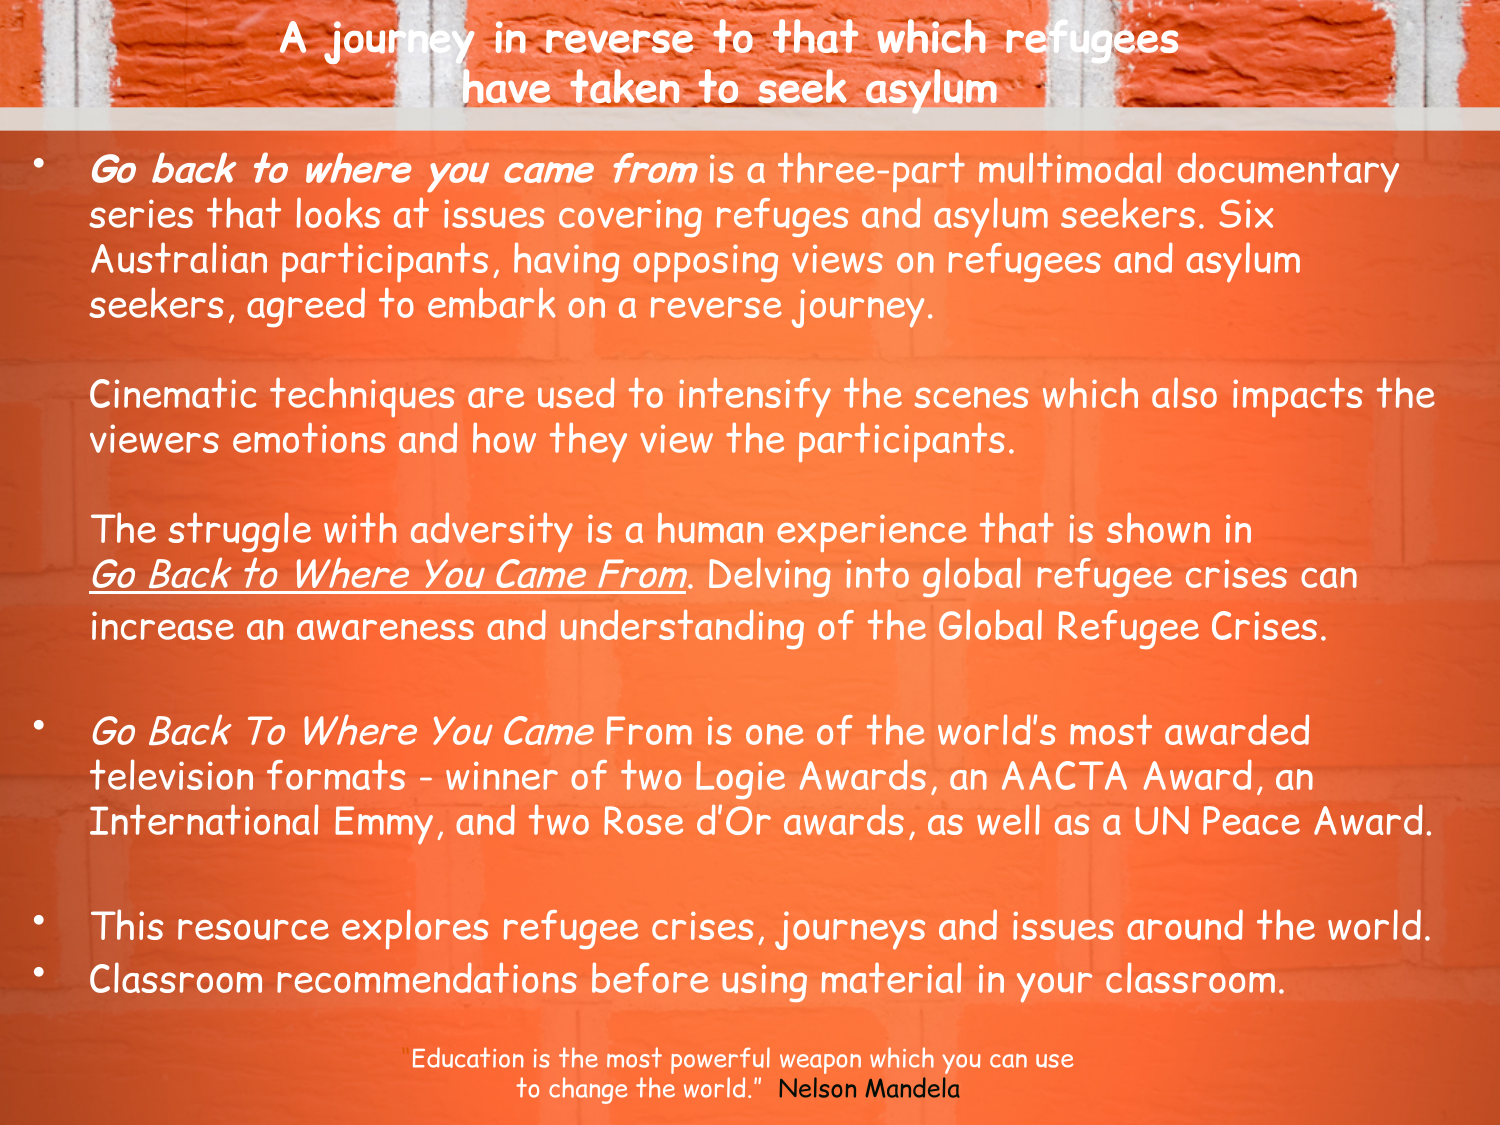

A journey in reverse to that which refugees have taken to seek asylum
#
Go back to where you came from is a three-part multimodal documentary series that looks at issues covering refuges and asylum seekers. Six Australian participants, having opposing views on refugees and asylum seekers, agreed to embark on a reverse journey.
Cinematic techniques are used to intensify the scenes which also impacts the viewers emotions and how they view the participants.
The struggle with adversity is a human experience that is shown in Go Back to Where You Came From. Delving into global refugee crises can increase an awareness and understanding of the Global Refugee Crises.

Go Back To Where You Came From is one of the world’s most awarded television formats - winner of two Logie Awards, an AACTA Award, an International Emmy, and two Rose d’Or awards, as well as a UN Peace Award.

This resource explores refugee crises, journeys and issues around the world.
Classroom recommendations before using material in your classroom.

“Education is the most powerful weapon which you can use to change the world.”  Nelson Mandela